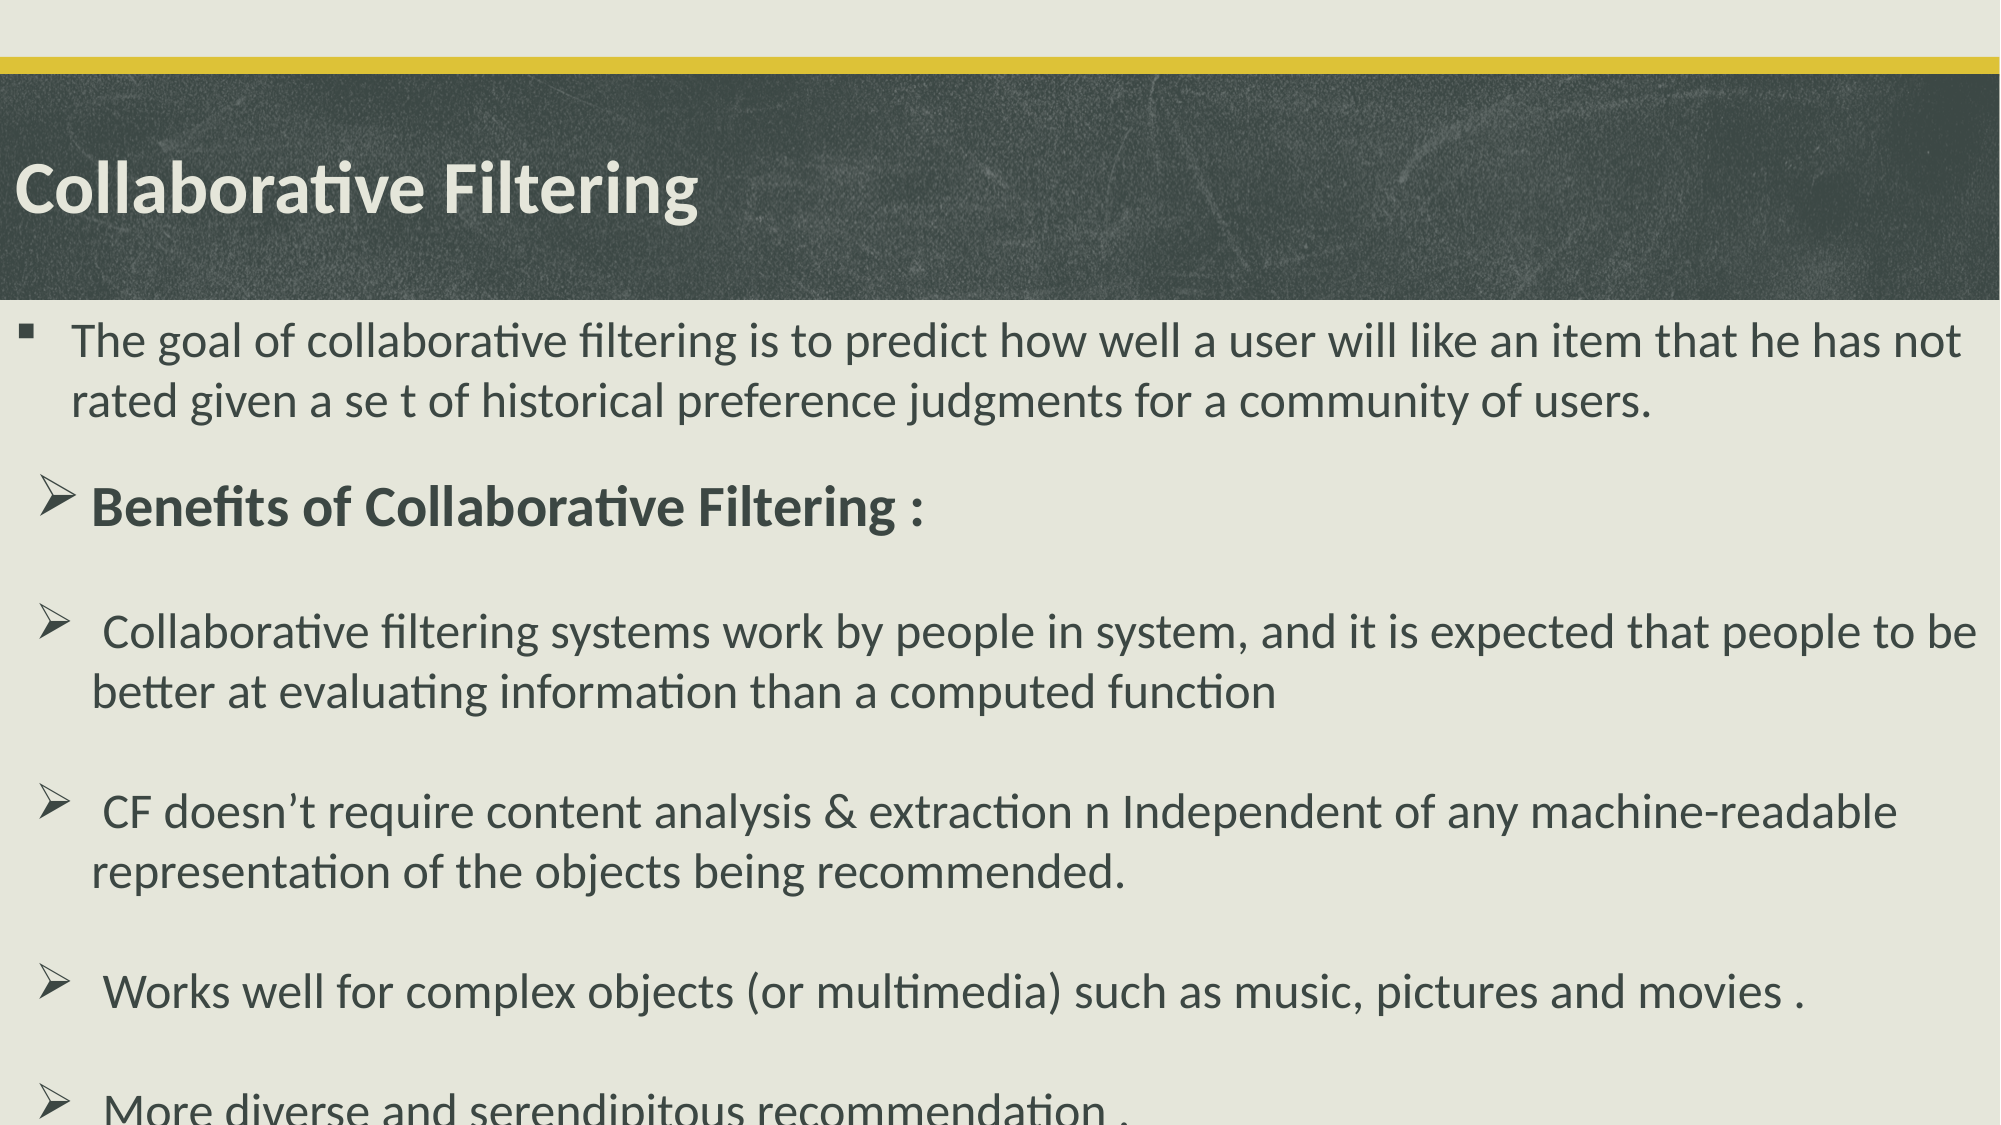

# Collaborative Filtering
The goal of collaborative filtering is to predict how well a user will like an item that he has not rated given a se t of historical preference judgments for a community of users.
Benefits of Collaborative Filtering :

 Collaborative filtering systems work by people in system, and it is expected that people to be better at evaluating information than a computed function

 CF doesn’t require content analysis & extraction n Independent of any machine-readable representation of the objects being recommended.

 Works well for complex objects (or multimedia) such as music, pictures and movies .

 More diverse and serendipitous recommendation .